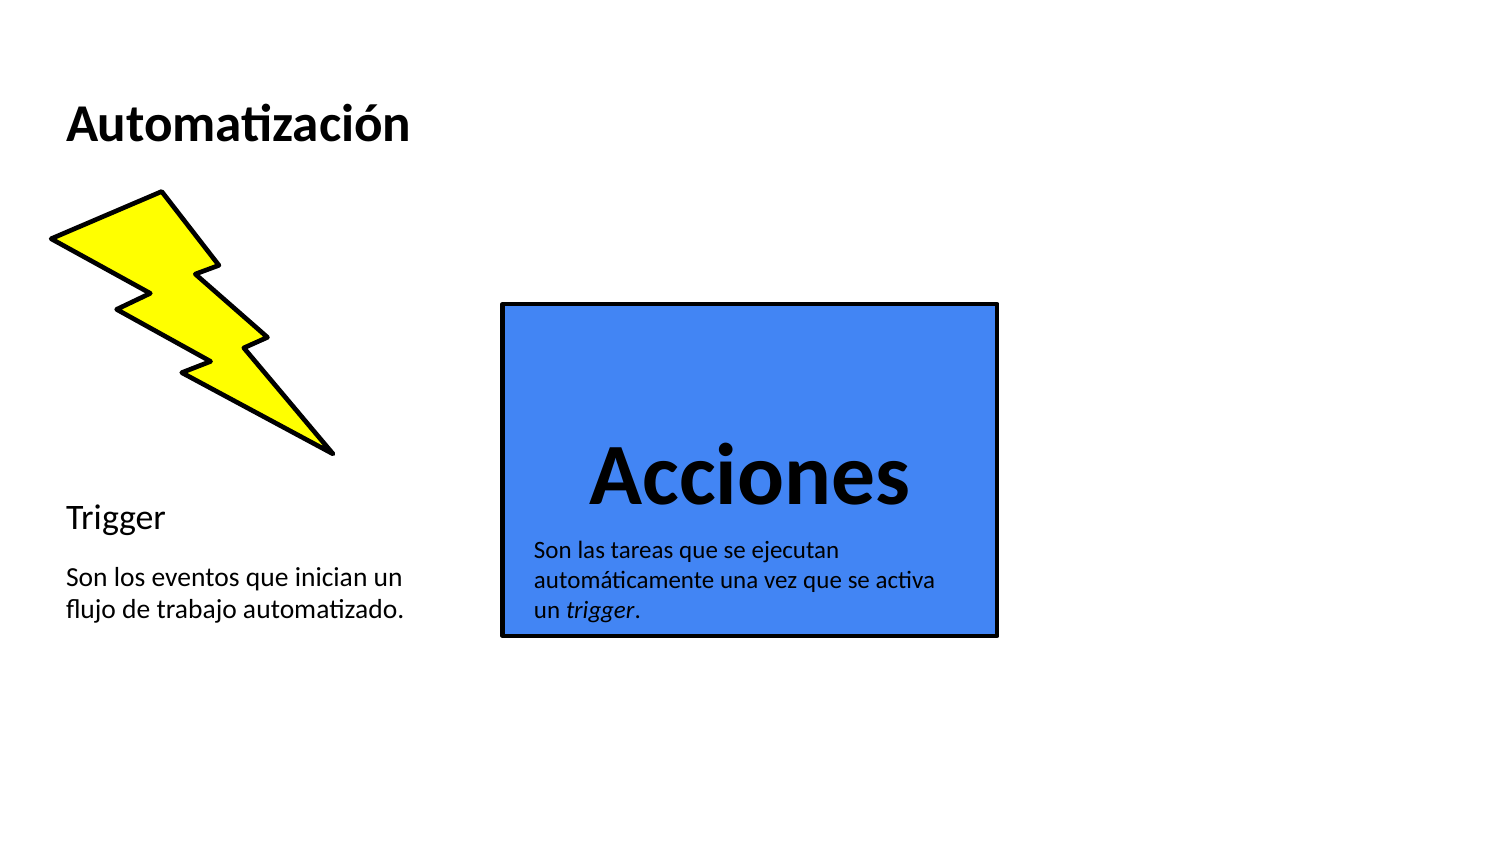

# Automatización

Acciones
Trigger
Son las tareas que se ejecutan automáticamente una vez que se activa un trigger.
Son los eventos que inician un flujo de trabajo automatizado.